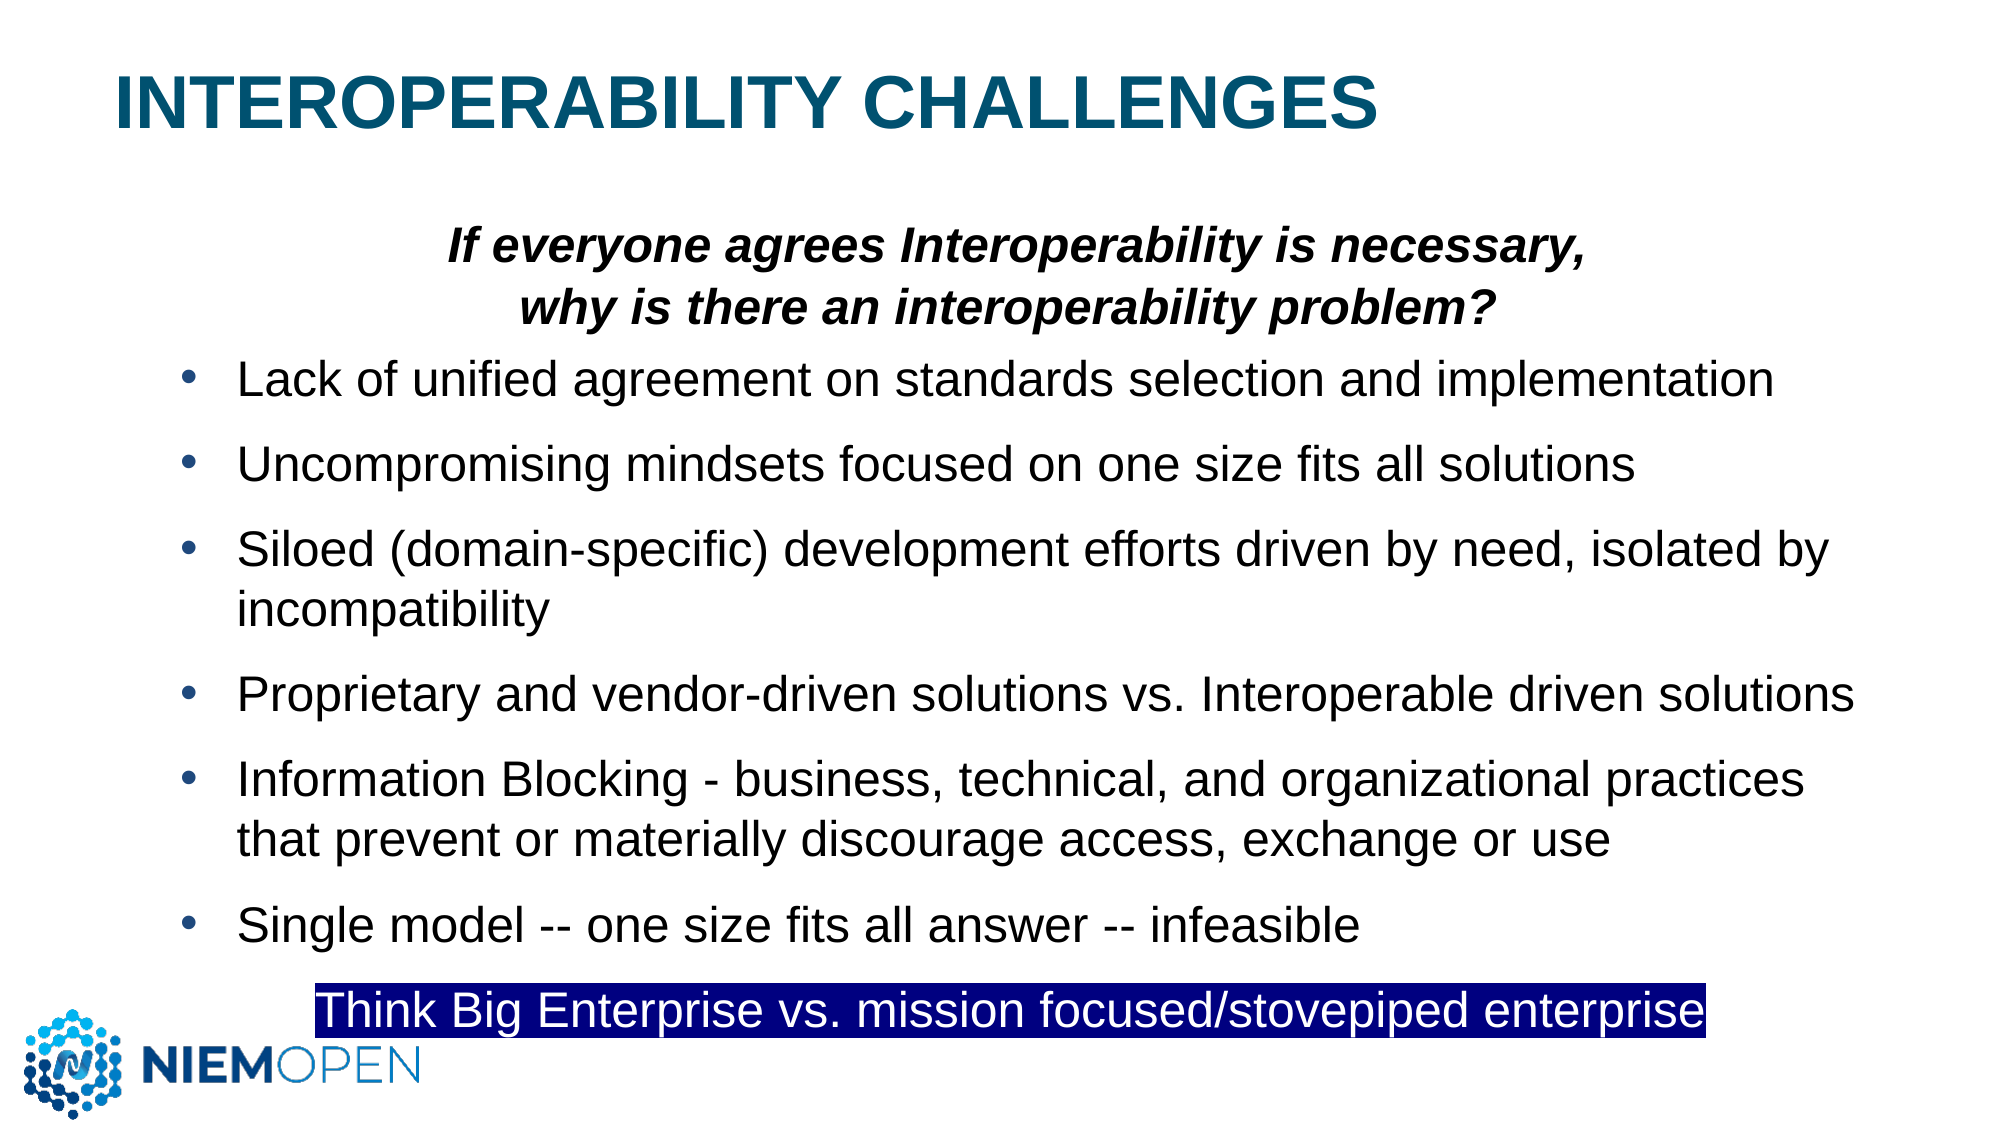

# Interoperability Challenges
  If everyone agrees Interoperability is necessary,
why is there an interoperability problem?
Lack of unified agreement on standards selection and implementation
Uncompromising mindsets focused on one size fits all solutions
Siloed (domain-specific) development efforts driven by need, isolated by incompatibility
Proprietary and vendor-driven solutions vs. Interoperable driven solutions
Information Blocking - business, technical, and organizational practices that prevent or materially discourage access, exchange or use
Single model -- one size fits all answer -- infeasible
Think Big Enterprise vs. mission focused/stovepiped enterprise